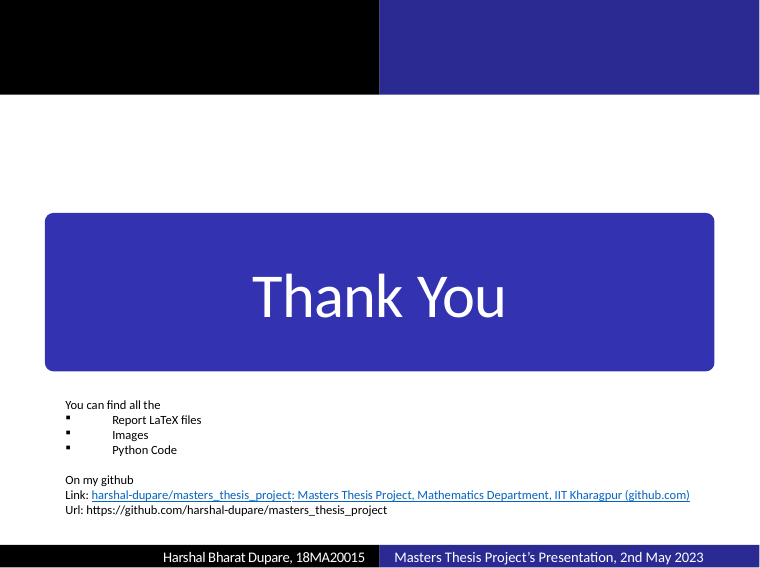

Thank You
You can find all the
Report LaTeX files
Images
Python Code

On my github
Link: harshal-dupare/masters_thesis_project: Masters Thesis Project, Mathematics Department, IIT Kharagpur (github.com)
Url: https://github.com/harshal-dupare/masters_thesis_project
Harshal Bharat Dupare, 18MA20015
Masters Thesis Project’s Presentation, 2nd May 2023